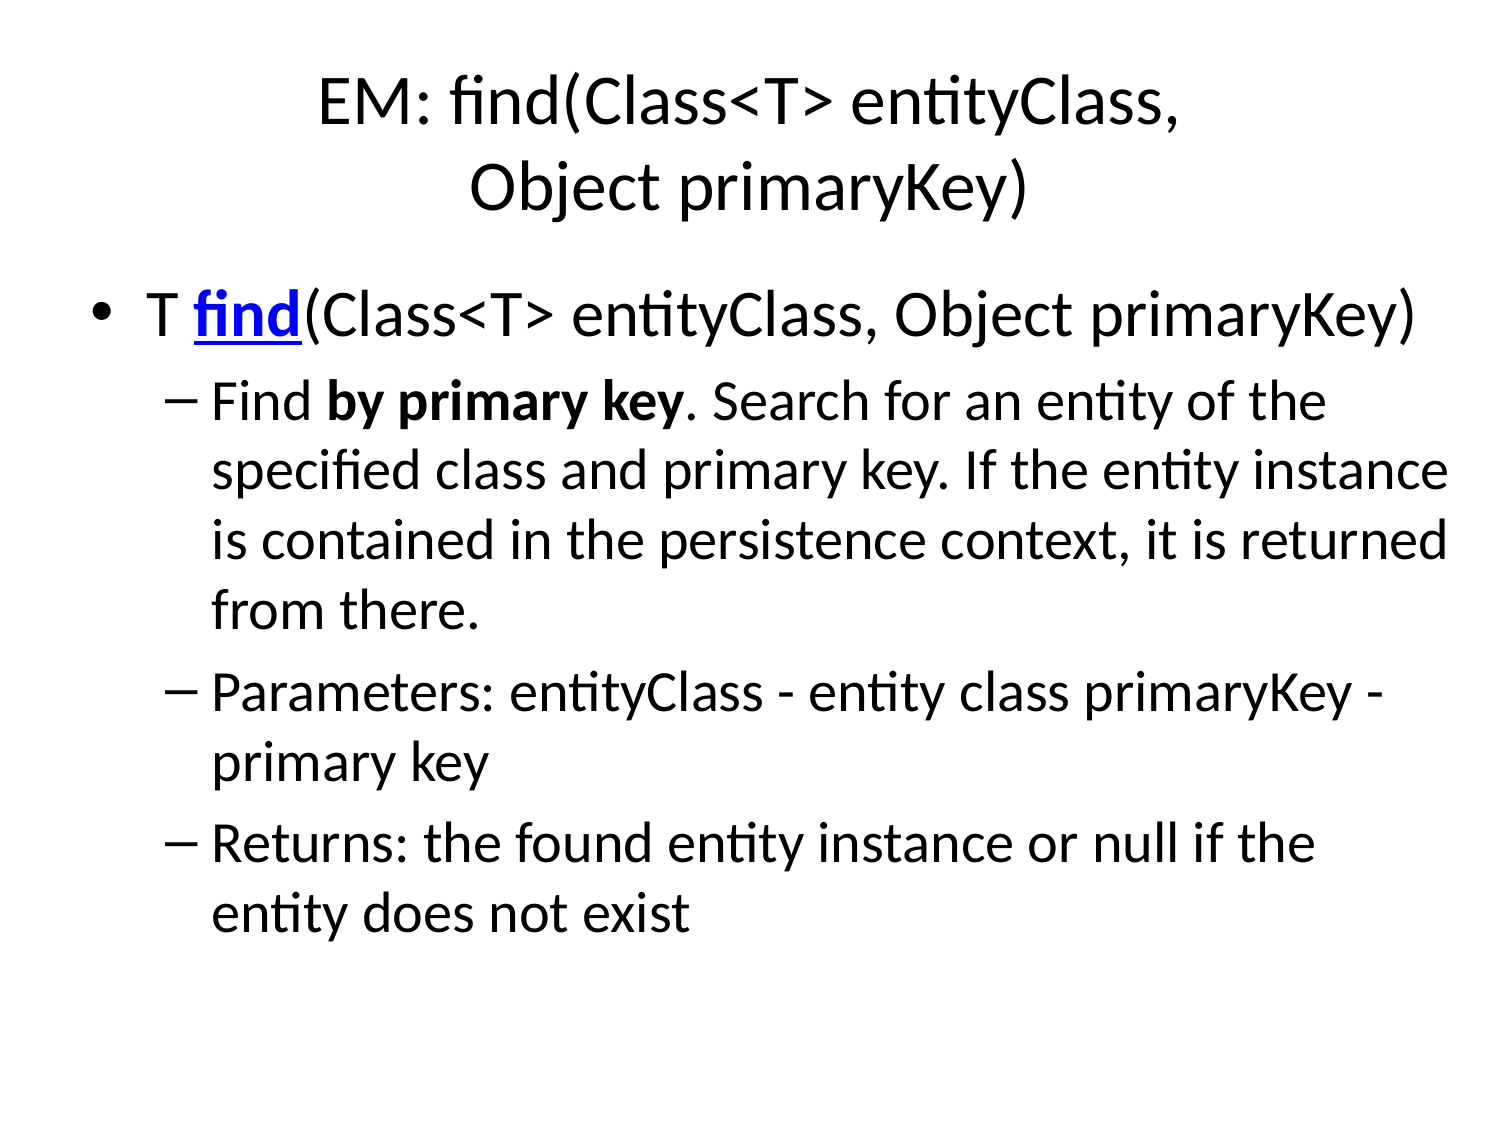

# EM: find(Class<T> entityClass, Object primaryKey)
T find(Class<T> entityClass, Object primaryKey)
Find by primary key. Search for an entity of the specified class and primary key. If the entity instance is contained in the persistence context, it is returned from there.
Parameters: entityClass - entity class primaryKey - primary key
Returns: the found entity instance or null if the entity does not exist